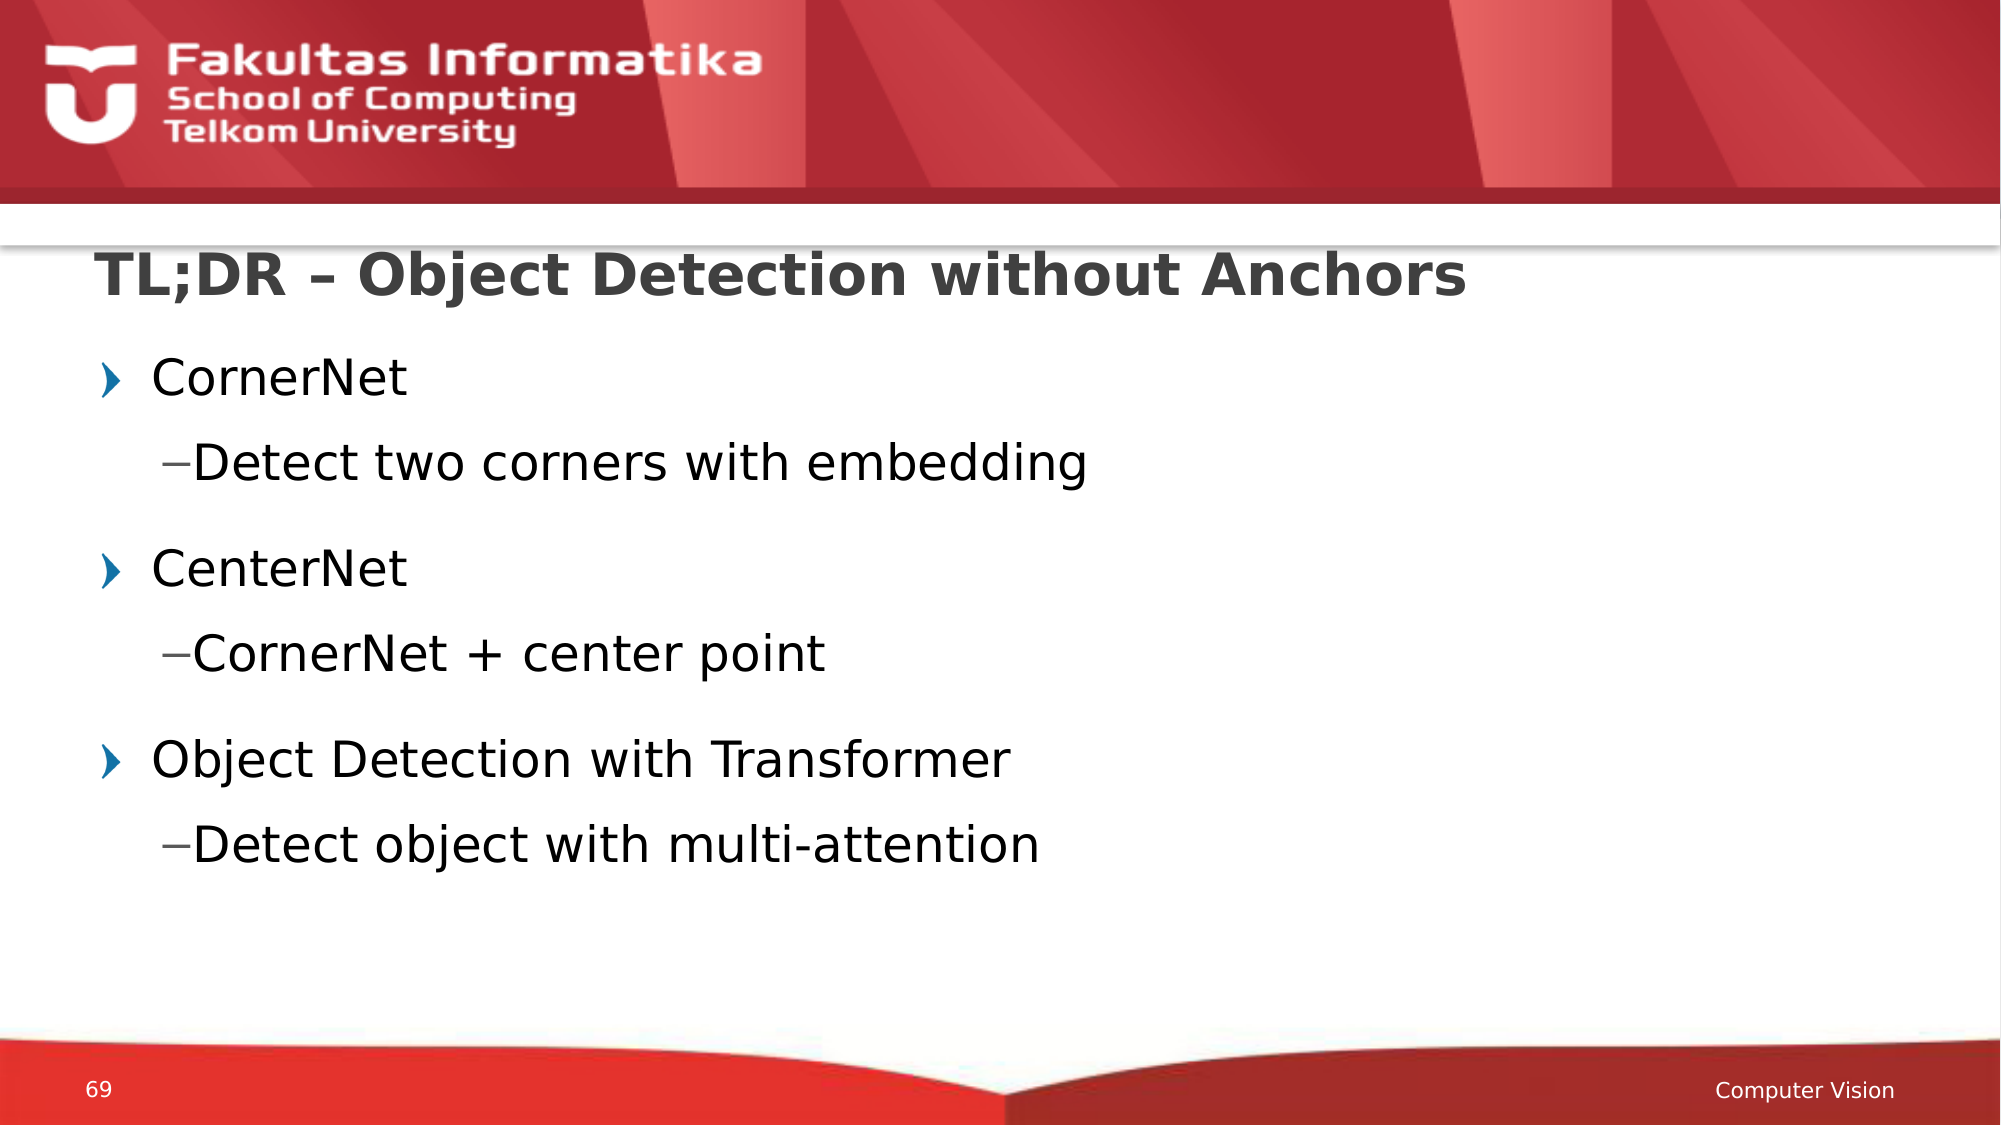

# TL;DR – Object Detection without Anchors
CornerNet
Detect two corners with embedding
CenterNet
CornerNet + center point
Object Detection with Transformer
Detect object with multi-attention
Computer Vision
69